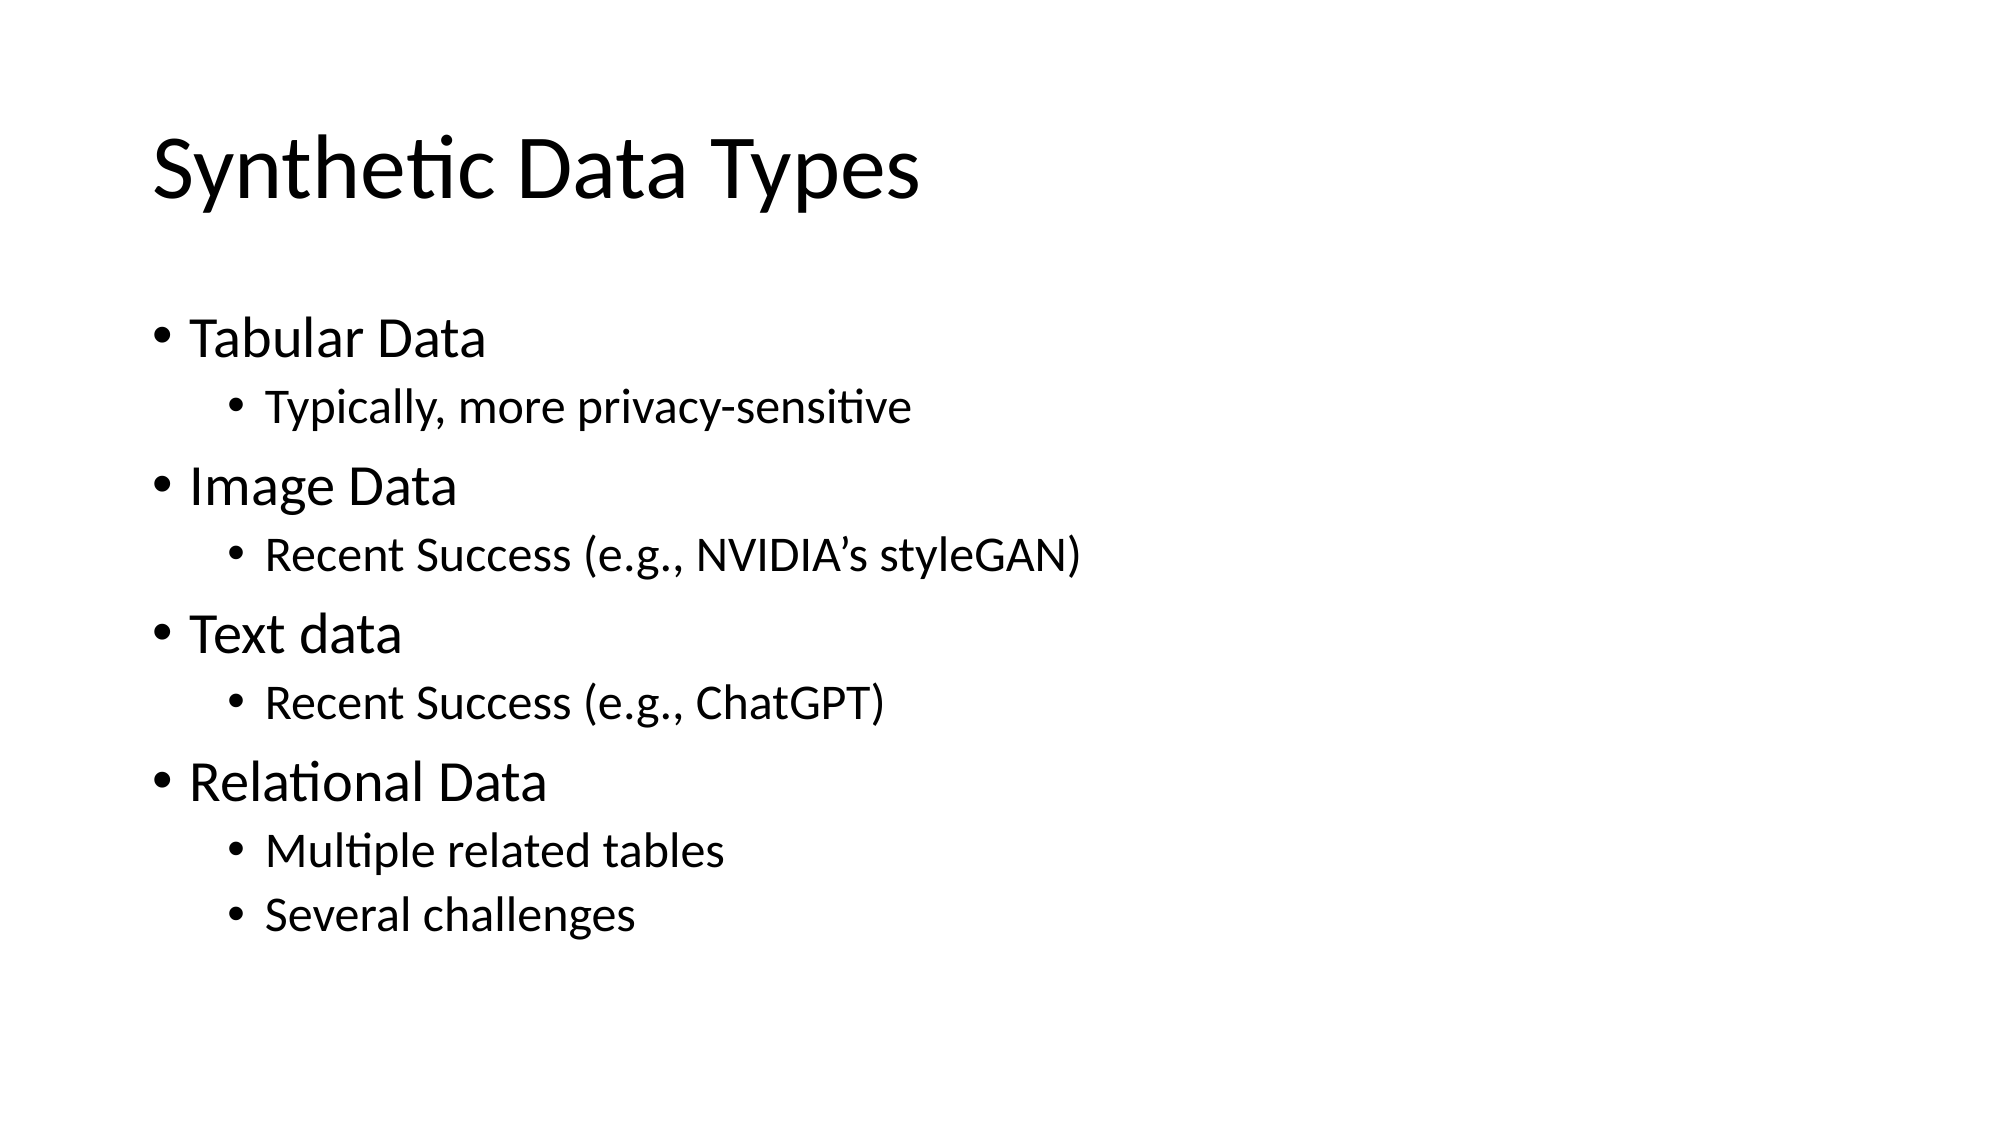

# Synthetic Data Types
Tabular Data
Typically, more privacy-sensitive
Image Data
Recent Success (e.g., NVIDIA’s styleGAN)
Text data
Recent Success (e.g., ChatGPT)
Relational Data
Multiple related tables
Several challenges